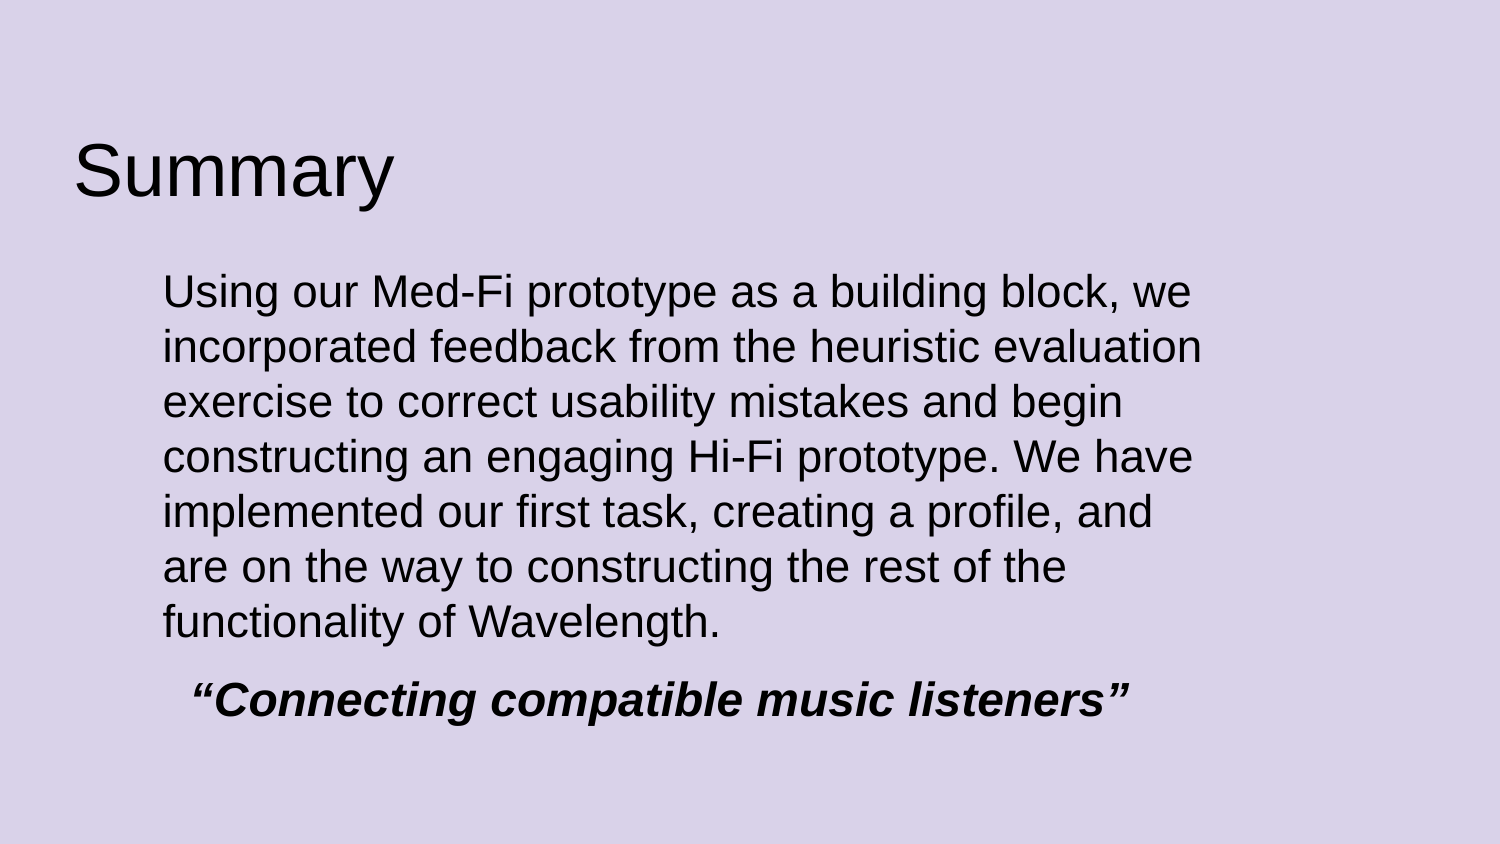

Summary
Using our Med-Fi prototype as a building block, we incorporated feedback from the heuristic evaluation exercise to correct usability mistakes and begin constructing an engaging Hi-Fi prototype. We have implemented our first task, creating a profile, and are on the way to constructing the rest of the functionality of Wavelength.
“Connecting compatible music listeners”